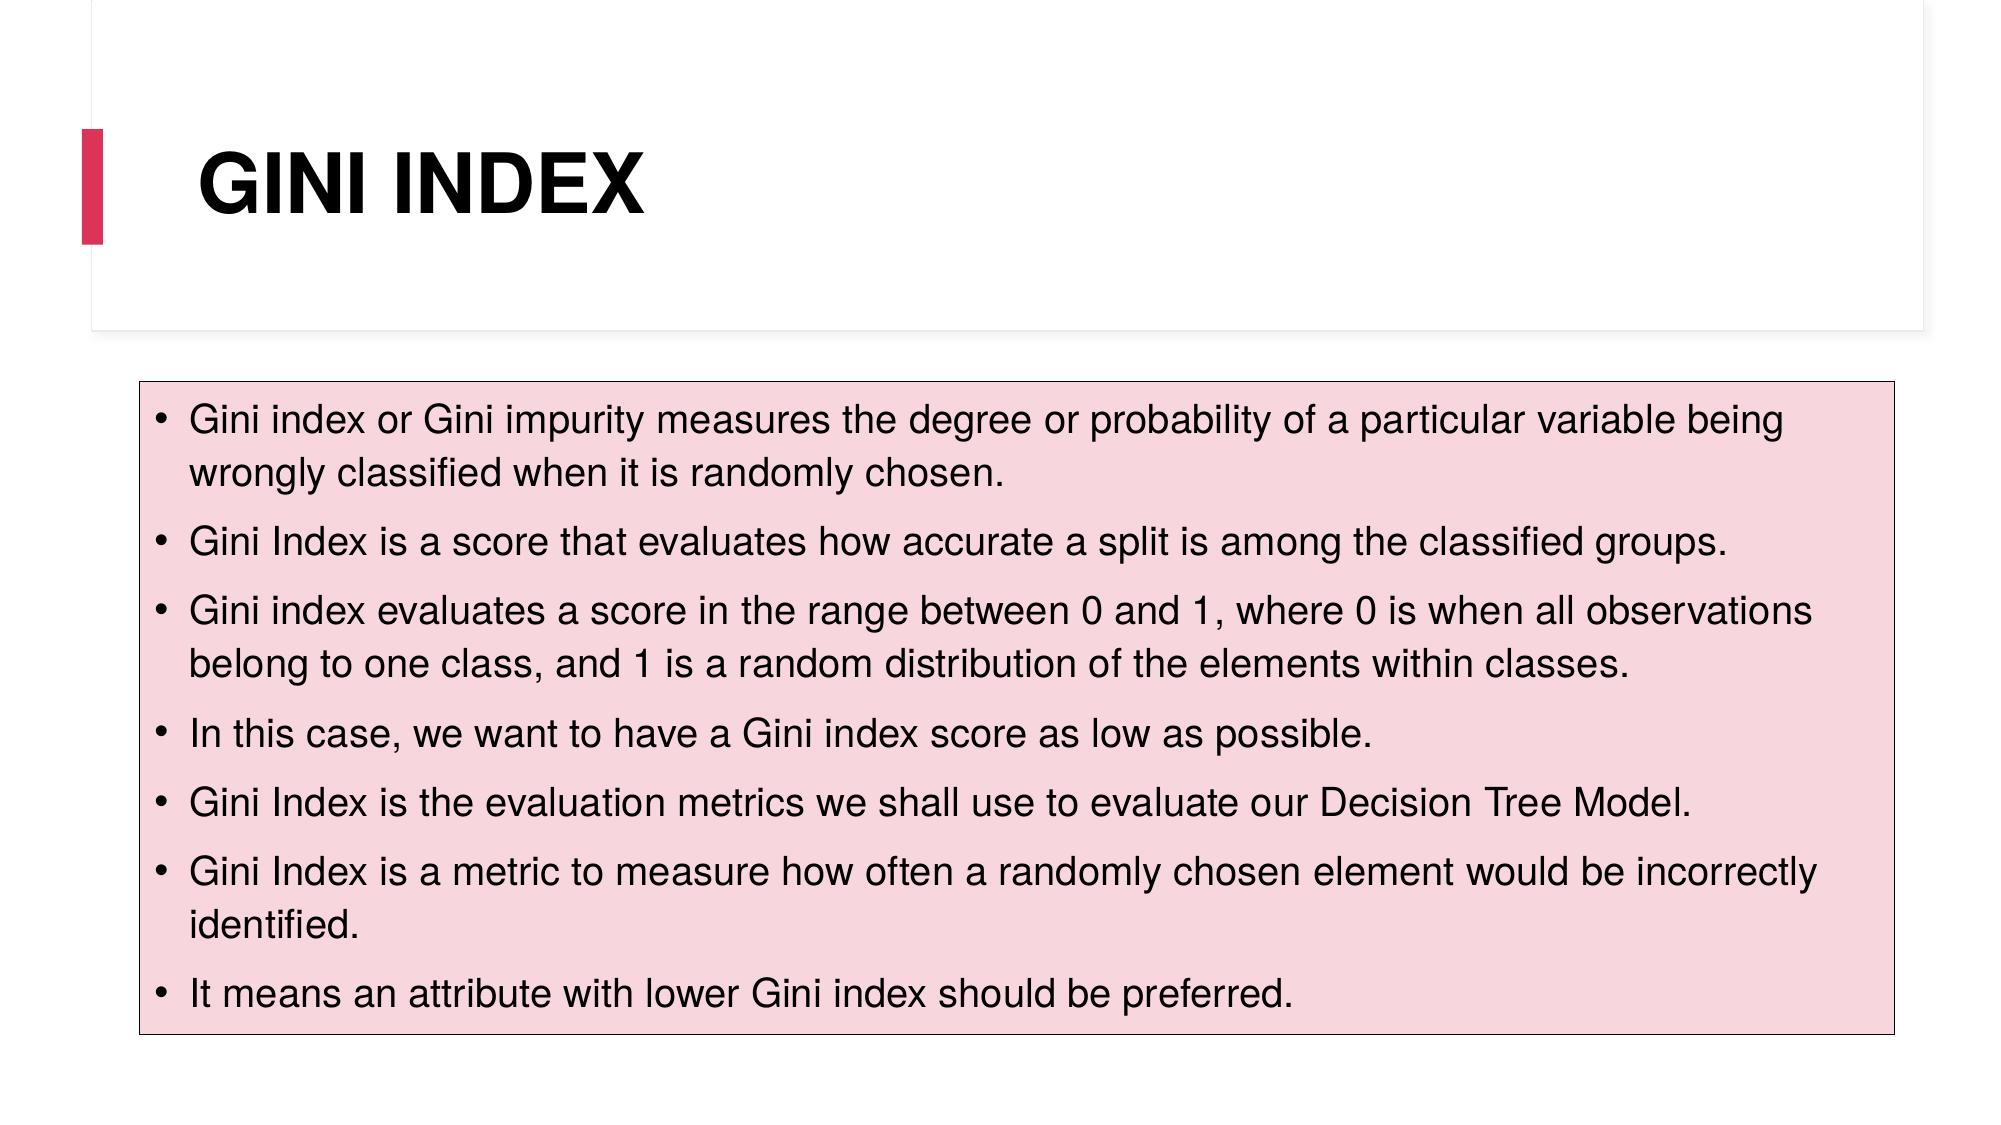

# GINI INDEX
Gini index or Gini impurity measures the degree or probability of a particular variable being wrongly classified when it is randomly chosen.
Gini Index is a score that evaluates how accurate a split is among the classified groups.
Gini index evaluates a score in the range between 0 and 1, where 0 is when all observations belong to one class, and 1 is a random distribution of the elements within classes.
In this case, we want to have a Gini index score as low as possible.
Gini Index is the evaluation metrics we shall use to evaluate our Decision Tree Model.
Gini Index is a metric to measure how often a randomly chosen element would be incorrectly identified.
It means an attribute with lower Gini index should be preferred.